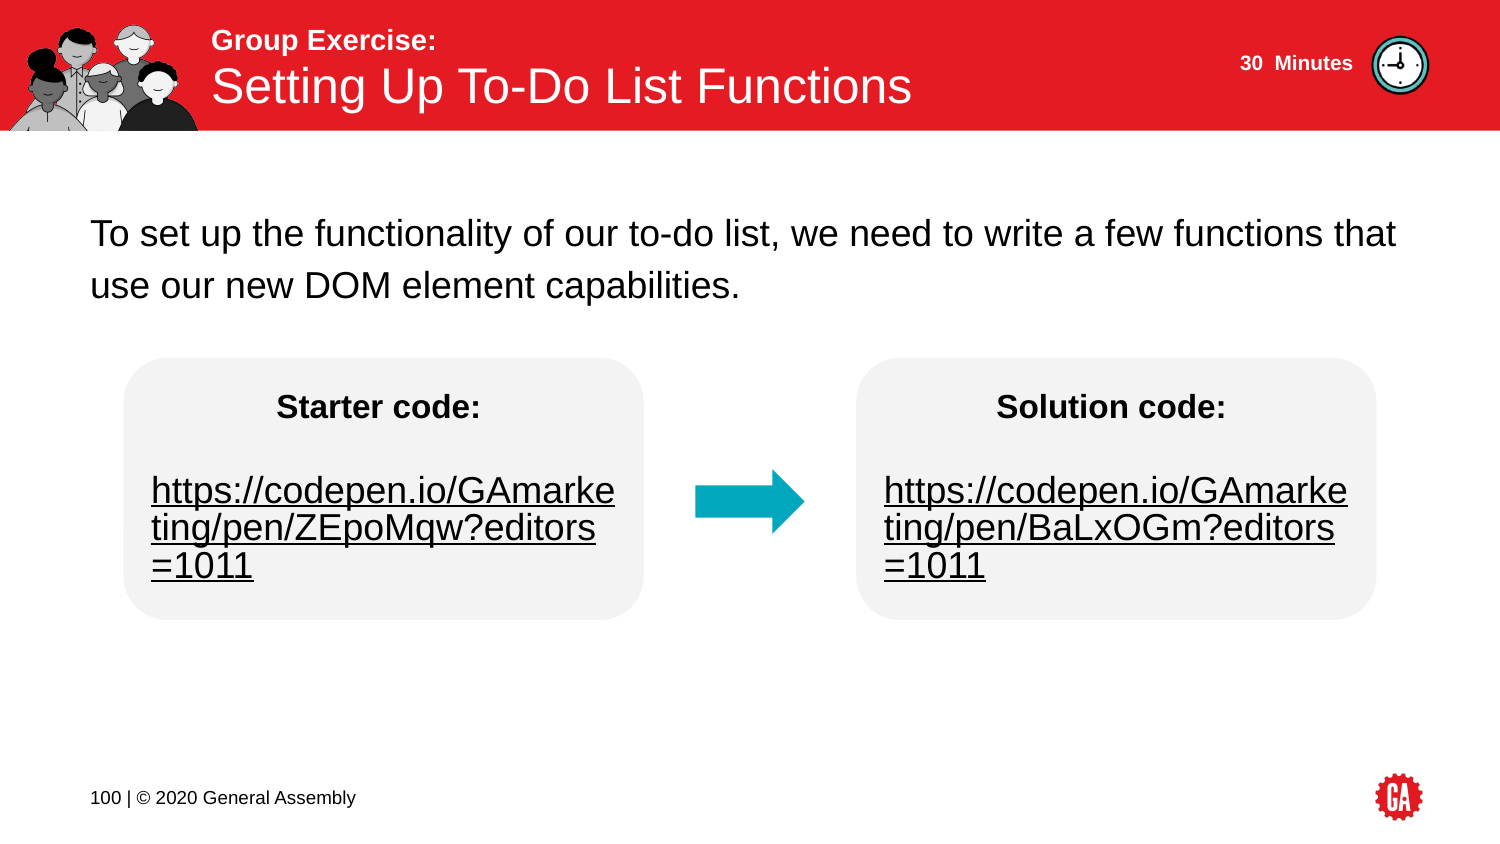

30  Minutes
# Setting Up To-Do List Functions
To set up the functionality of our to-do list, we need to write a few functions that use our new DOM element capabilities.
Starter code:
https://codepen.io/GAmarketing/pen/ZEpoMqw?editors=1011
Solution code:
https://codepen.io/GAmarketing/pen/BaLxOGm?editors=1011

100 | © 2020 General Assembly